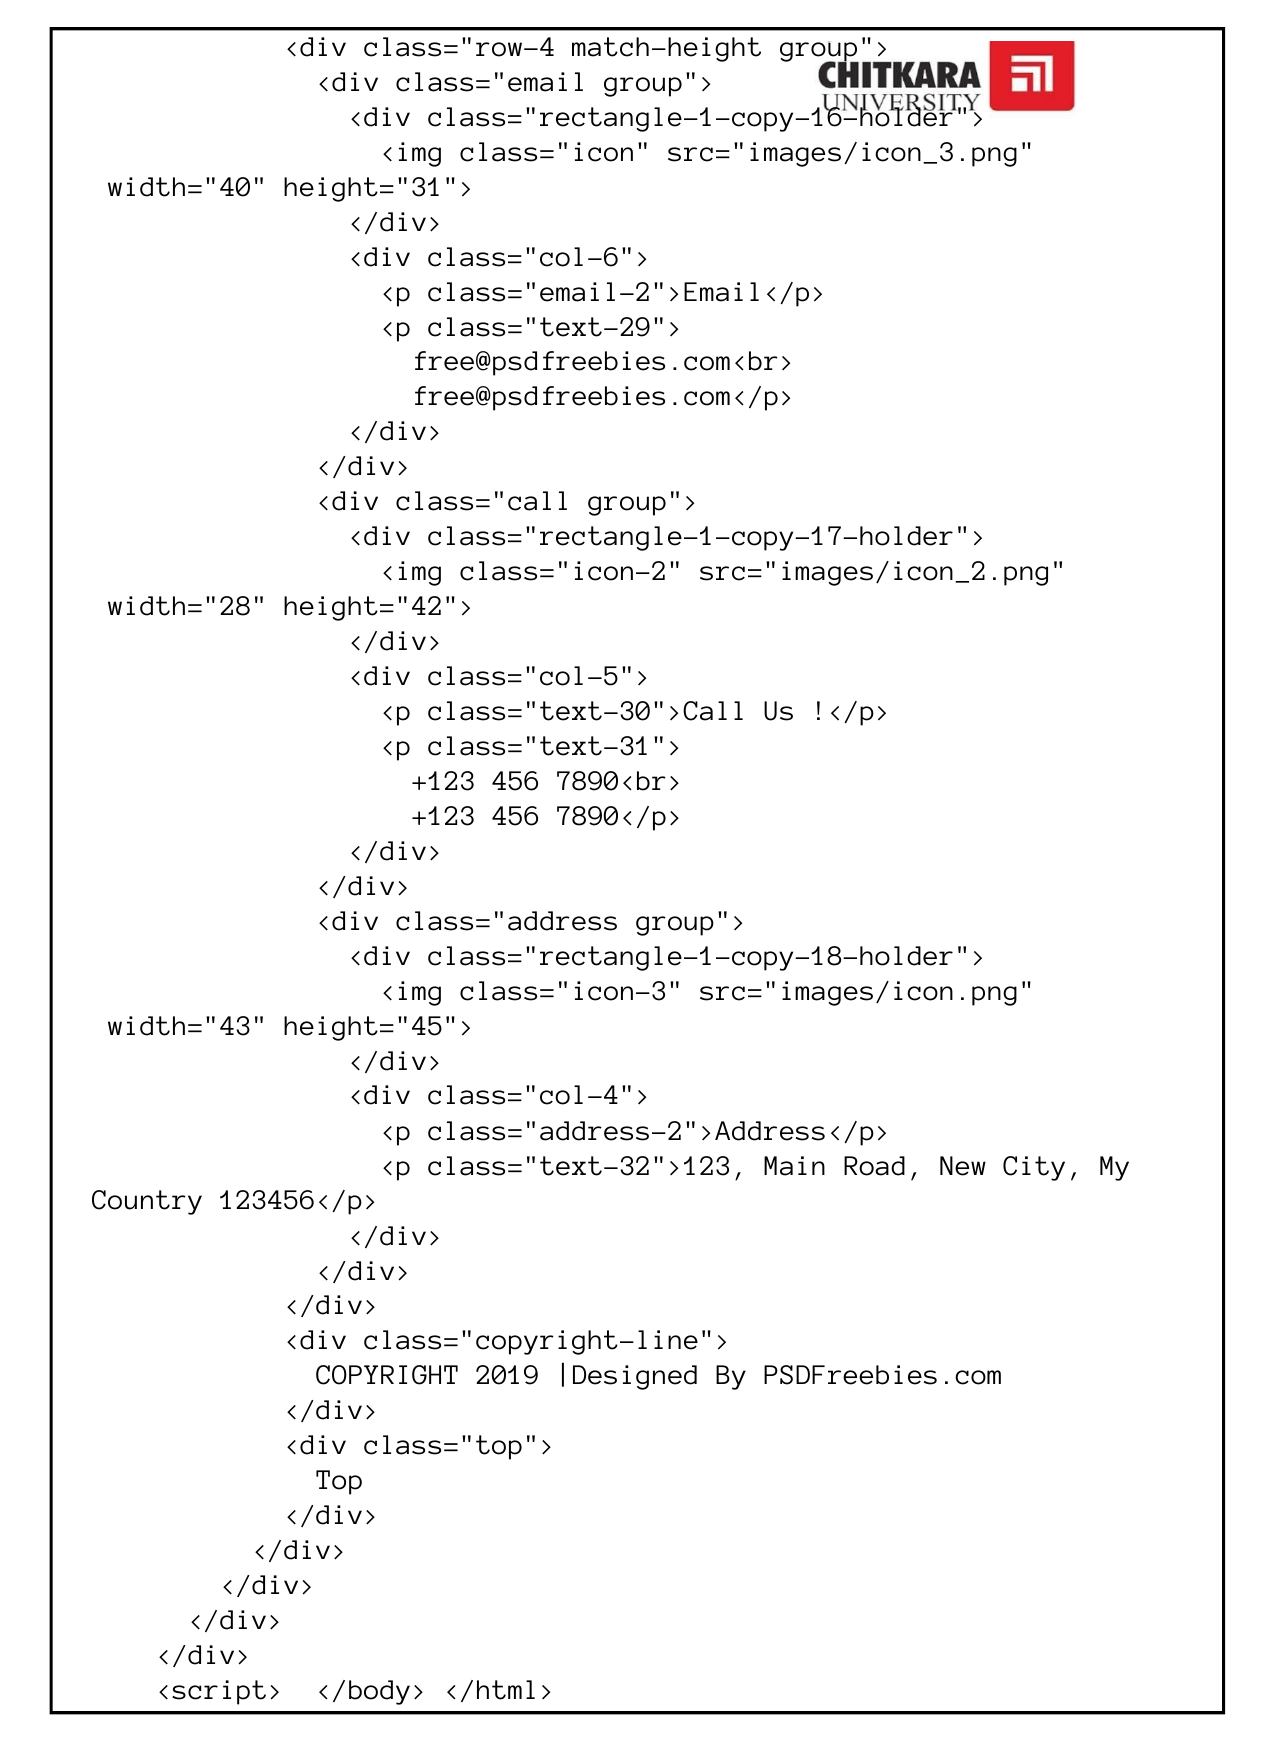

<div class="row-4 match-height group">
              <div class="email group">
                <div class="rectangle-1-copy-16-holder">
                  <img class="icon" src="images/icon_3.png"  width="40" height="31">
                </div>
                <div class="col-6">
                  <p class="email-2">Email</p>
                  <p class="text-29">
                    free@psdfreebies.com<br>
                    free@psdfreebies.com</p>
                </div>
              </div>
              <div class="call group">
                <div class="rectangle-1-copy-17-holder">
                  <img class="icon-2" src="images/icon_2.png"  width="28" height="42">
                </div>
                <div class="col-5">
                  <p class="text-30">Call Us !</p>
                  <p class="text-31">
                    +123 456 7890<br>
                    +123 456 7890</p>
                </div>
              </div>
              <div class="address group">
                <div class="rectangle-1-copy-18-holder">
                  <img class="icon-3" src="images/icon.png"  width="43" height="45">
                </div>
                <div class="col-4">
                  <p class="address-2">Address</p>
                  <p class="text-32">123, Main Road, New City, My Country 123456</p>
                </div>
              </div>
            </div>
            <div class="copyright-line">
              COPYRIGHT 2019 |Designed By PSDFreebies.com
            </div>
            <div class="top">
              Top
            </div>
          </div>
        </div>
      </div>
    </div>
    <script>  </body> </html>